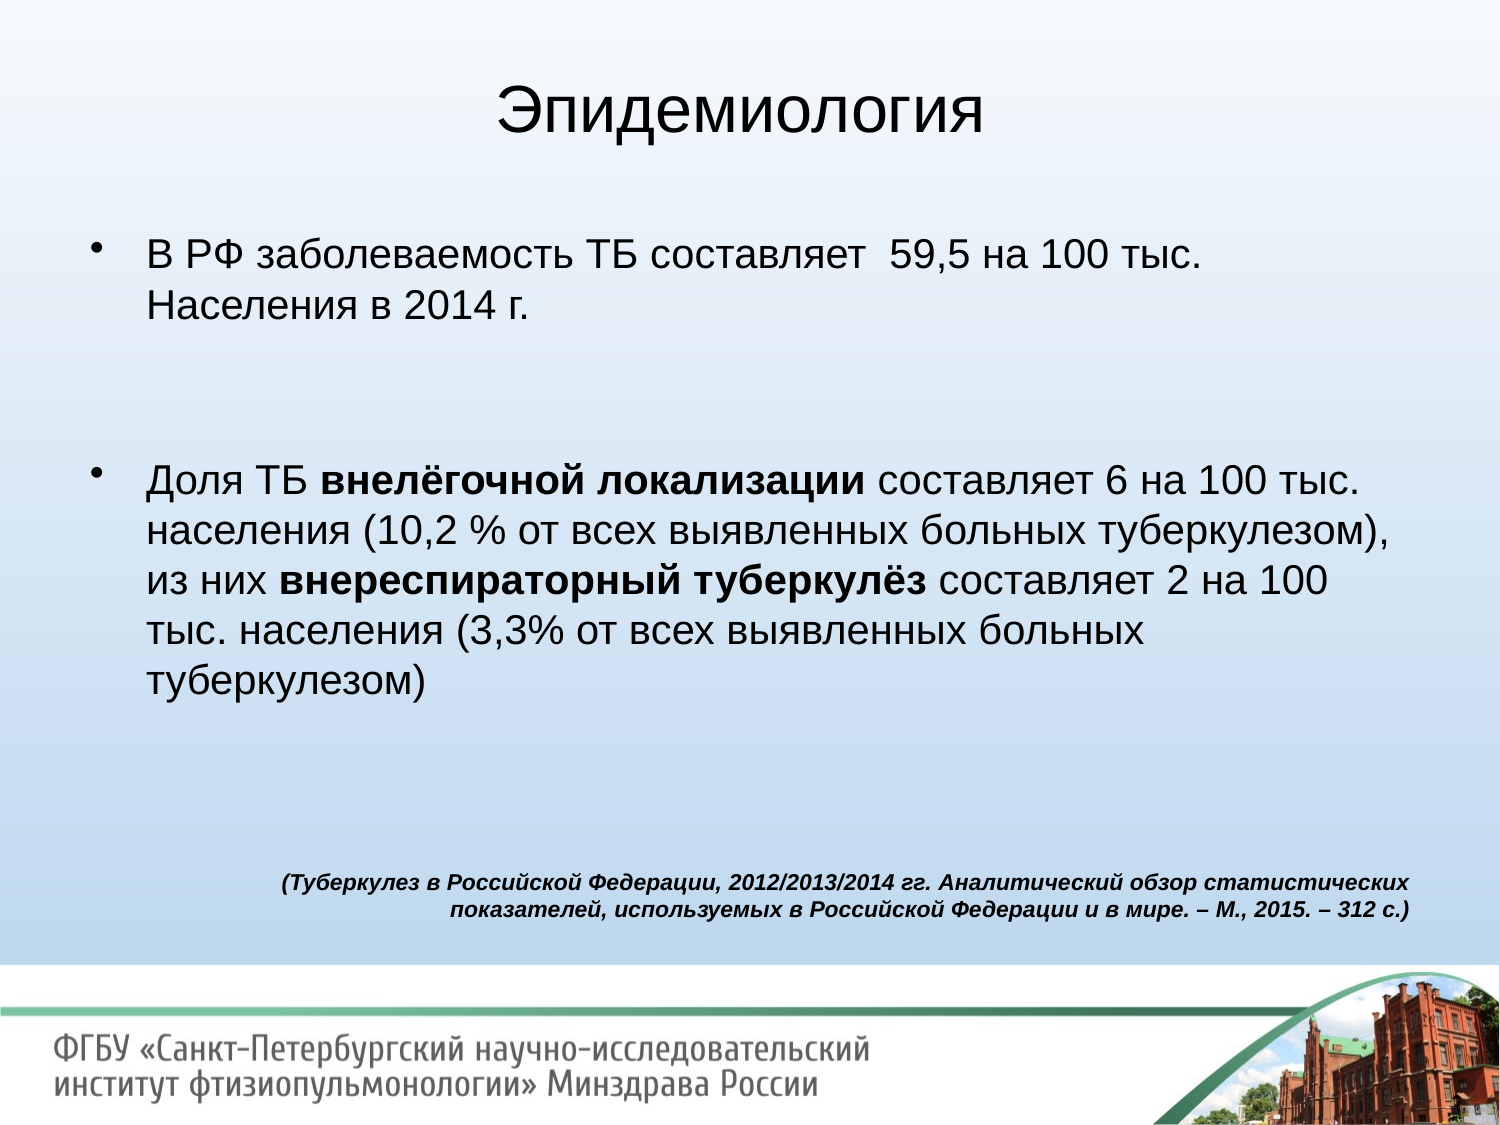

# Эпидемиология
В РФ заболеваемость ТБ составляет  59,5 на 100 тыс. Населения в 2014 г.

Доля ТБ внелёгочной локализации составляет 6 на 100 тыс. населения (10,2 % от всех выявленных больных туберкулезом), из них внереспираторный туберкулёз составляет 2 на 100 тыс. населения (3,3% от всех выявленных больных туберкулезом)

	(Туберкулез в Российской Федерации, 2012/2013/2014 гг. Аналитический обзор статистических показателей, используемых в Российской Федерации и в мире. – М., 2015. – 312 с.)